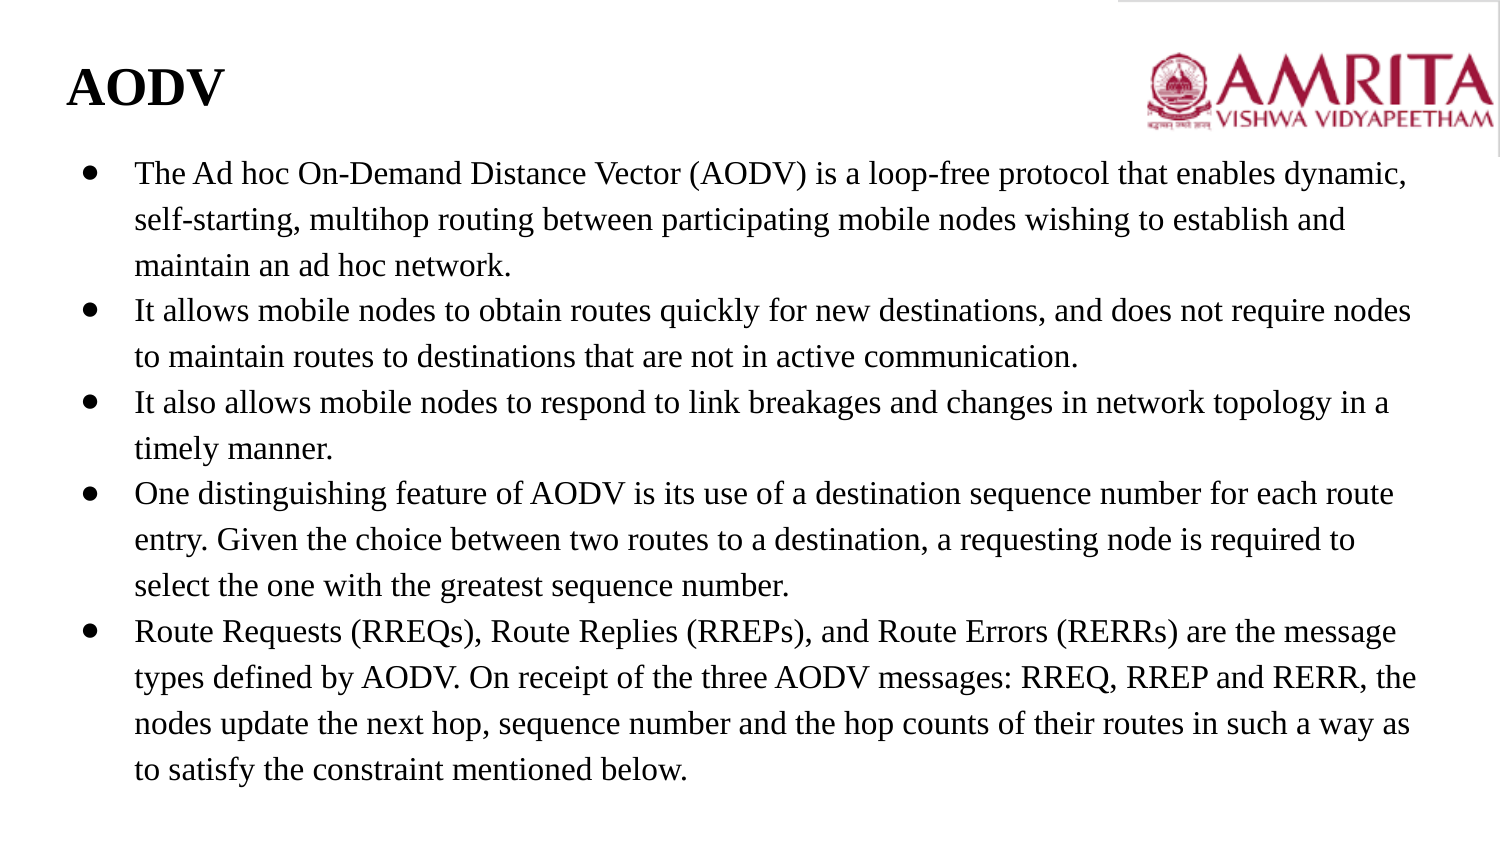

# AODV
The Ad hoc On-Demand Distance Vector (AODV) is a loop-free protocol that enables dynamic, self-starting, multihop routing between participating mobile nodes wishing to establish and maintain an ad hoc network.
It allows mobile nodes to obtain routes quickly for new destinations, and does not require nodes to maintain routes to destinations that are not in active communication.
It also allows mobile nodes to respond to link breakages and changes in network topology in a timely manner.
One distinguishing feature of AODV is its use of a destination sequence number for each route entry. Given the choice between two routes to a destination, a requesting node is required to select the one with the greatest sequence number.
Route Requests (RREQs), Route Replies (RREPs), and Route Errors (RERRs) are the message types defined by AODV. On receipt of the three AODV messages: RREQ, RREP and RERR, the nodes update the next hop, sequence number and the hop counts of their routes in such a way as to satisfy the constraint mentioned below.